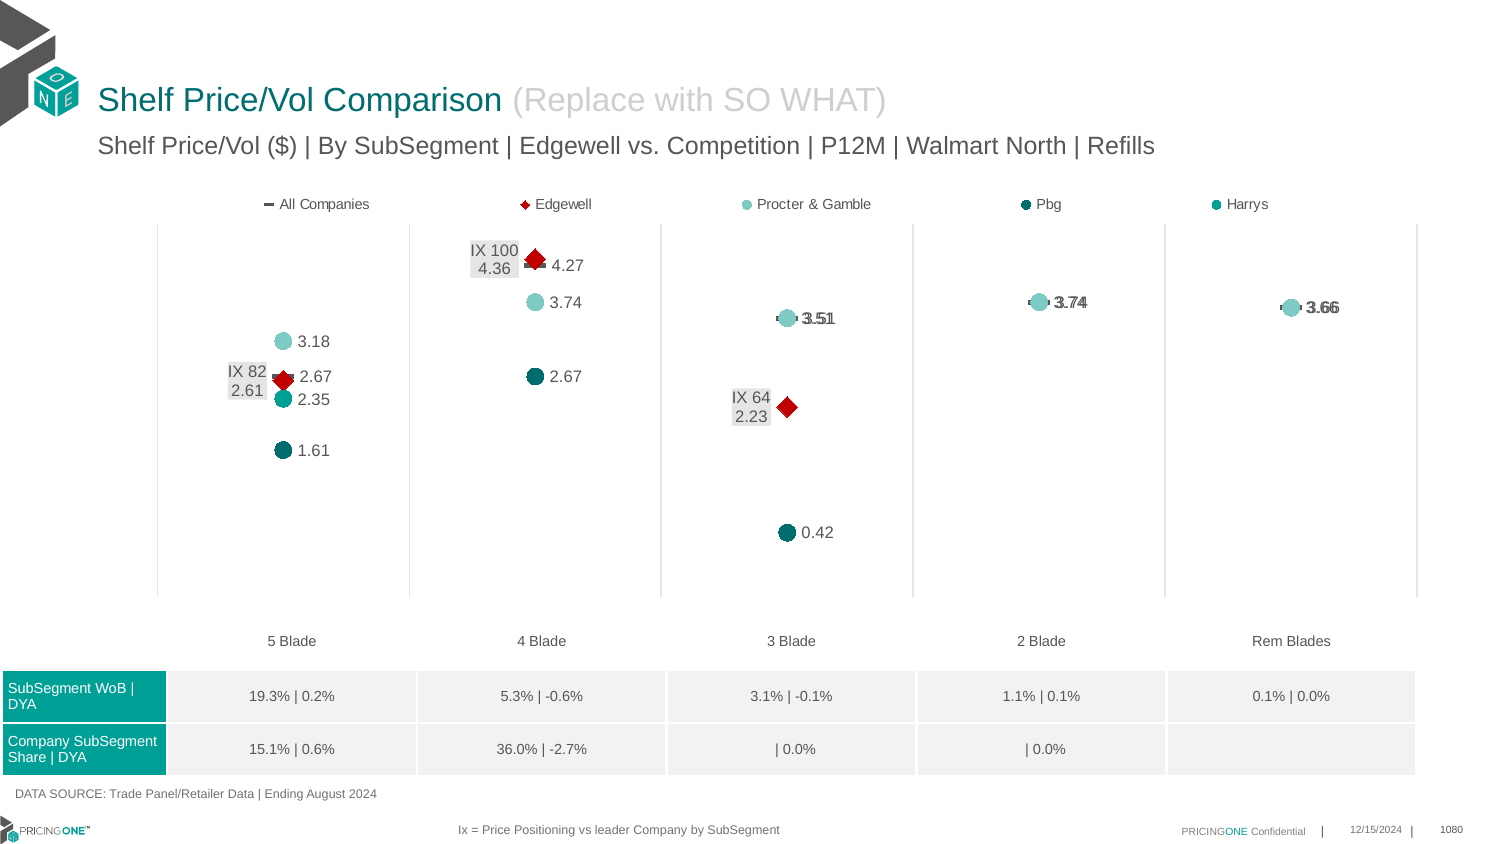

# Shelf Price/Vol Comparison (Replace with SO WHAT)
Shelf Price/Vol ($) | By SubSegment | Edgewell vs. Competition | P12M | Walmart North | Refills

### Chart

| Category | All Companies | Edgewell | Procter & Gamble | Pbg | Harrys |
|---|---|---|---|---|---|
| IX 82 | 2.67 | 2.61 | 3.18 | 1.61 | 2.35 |
| IX 100 | 4.27 | 4.36 | 3.74 | 2.67 | None |
| IX 64 | 3.51 | 2.23 | 3.51 | 0.42 | None |
| IX 0 | 3.74 | None | 3.74 | None | None |
| None | 3.66 | None | 3.66 | None | None |
|  | 5 Blade | 4 Blade | 3 Blade | 2 Blade | Rem Blades |
| --- | --- | --- | --- | --- | --- |
| SubSegment WoB | DYA | 19.3% | 0.2% | 5.3% | -0.6% | 3.1% | -0.1% | 1.1% | 0.1% | 0.1% | 0.0% |
| Company SubSegment Share | DYA | 15.1% | 0.6% | 36.0% | -2.7% | | 0.0% | | 0.0% |  |
DATA SOURCE: Trade Panel/Retailer Data | Ending August 2024
Ix = Price Positioning vs leader Company by SubSegment
12/15/2024
1080